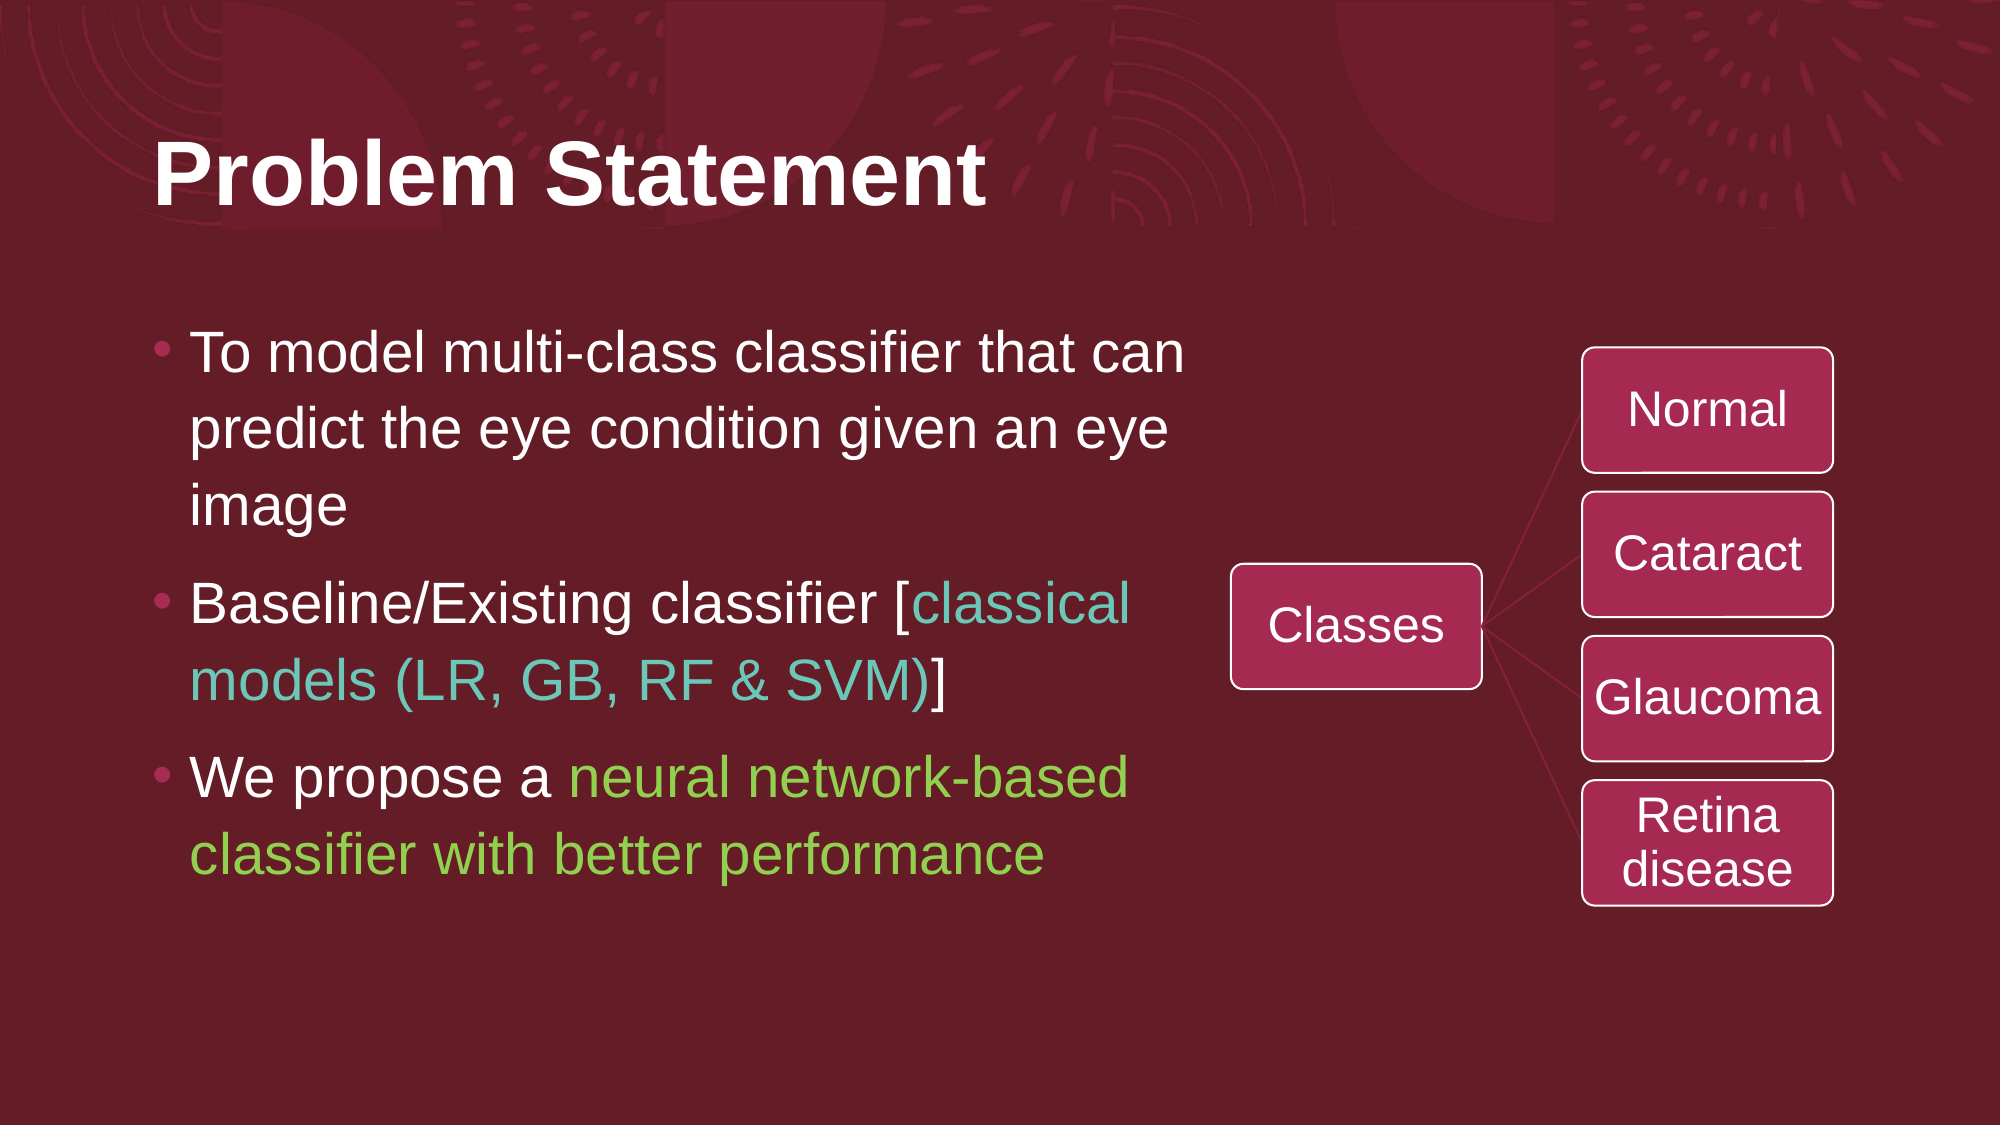

# Problem Statement
To model multi-class classifier that can predict the eye condition given an eye image
Baseline/Existing classifier [classical models (LR, GB, RF & SVM)]
We propose a neural network-based classifier with better performance

Normal

Cataract

Classes

Glaucoma

Retina disease